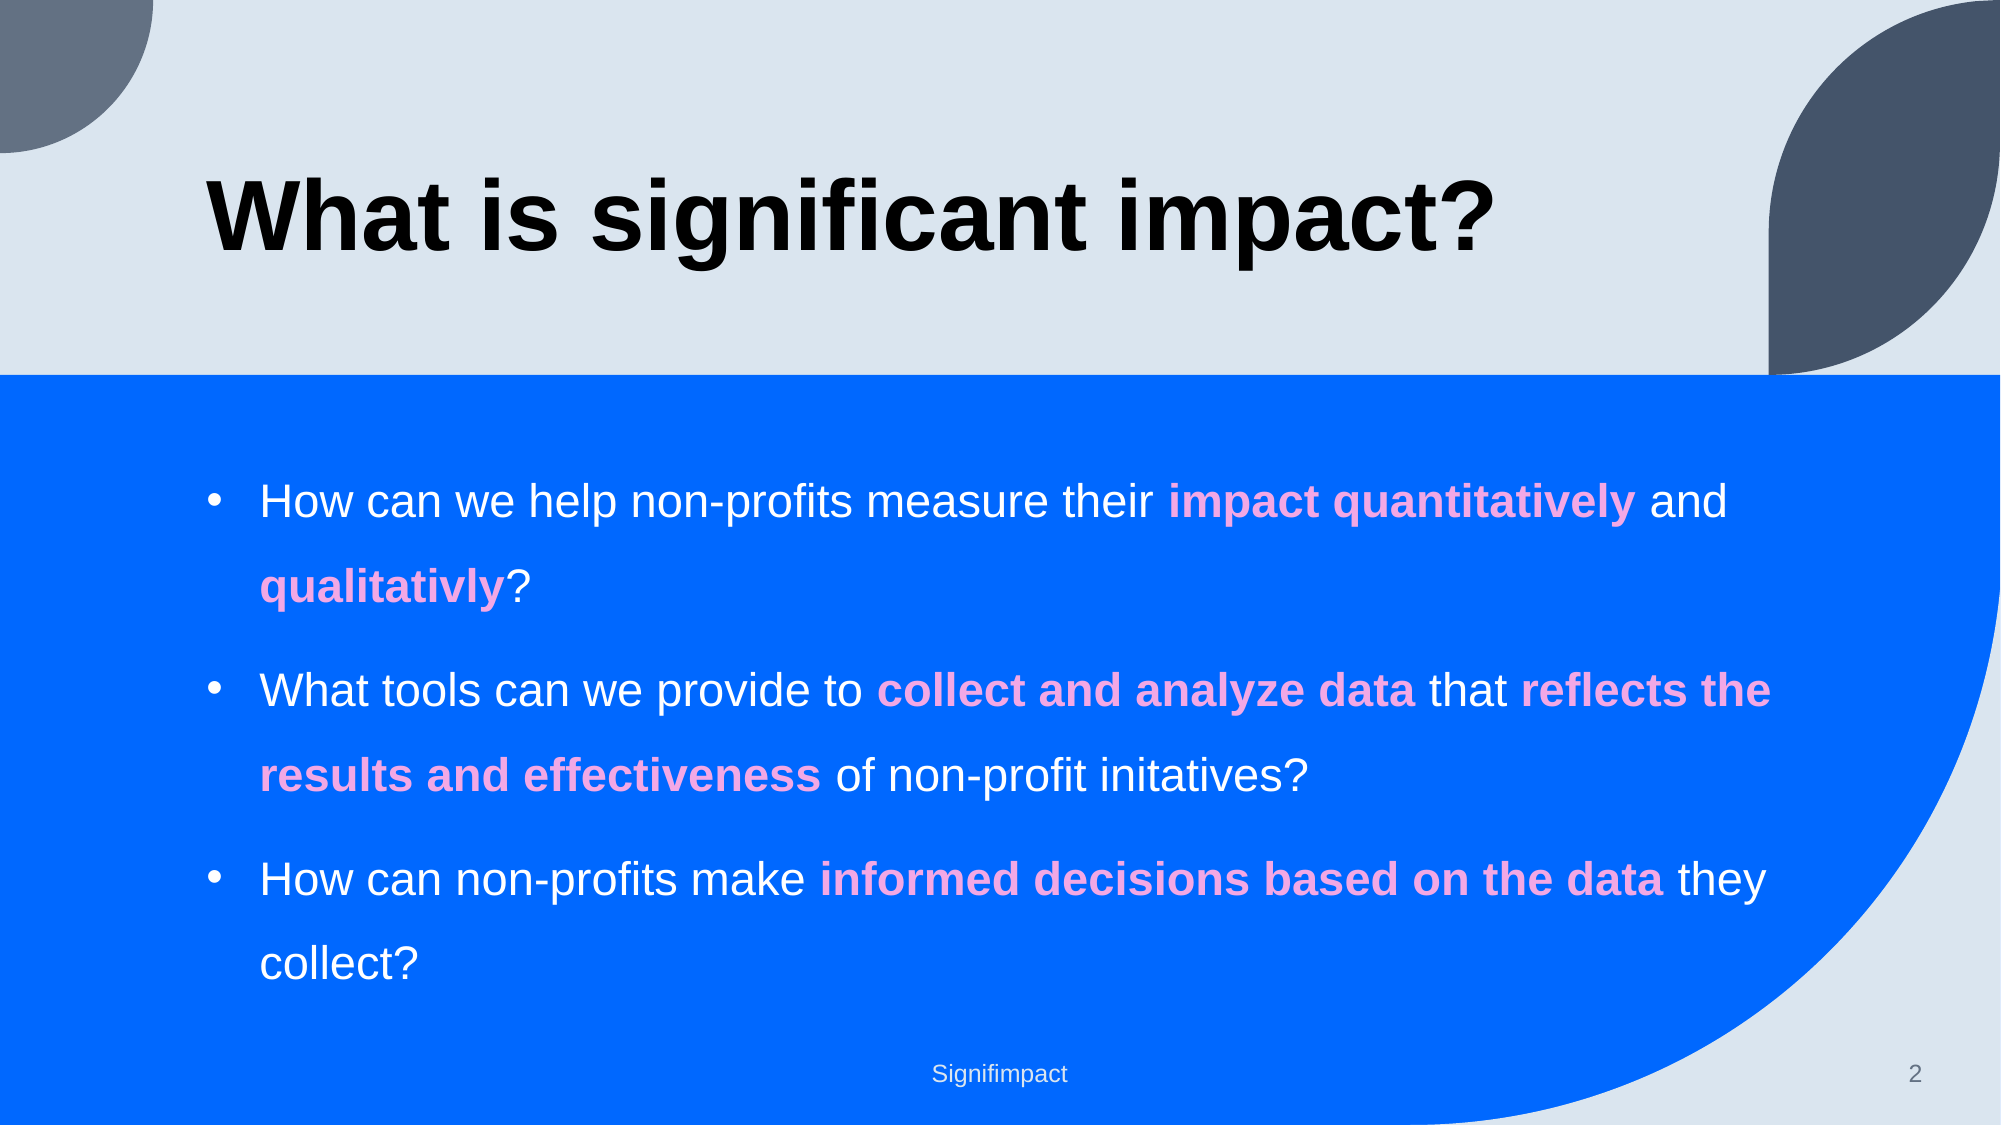

# What is significant impact?
How can we help non-profits measure their impact quantitatively and qualitativly?
What tools can we provide to collect and analyze data that reflects the results and effectiveness of non-profit initatives?
How can non-profits make informed decisions based on the data they collect?
Signifimpact
2